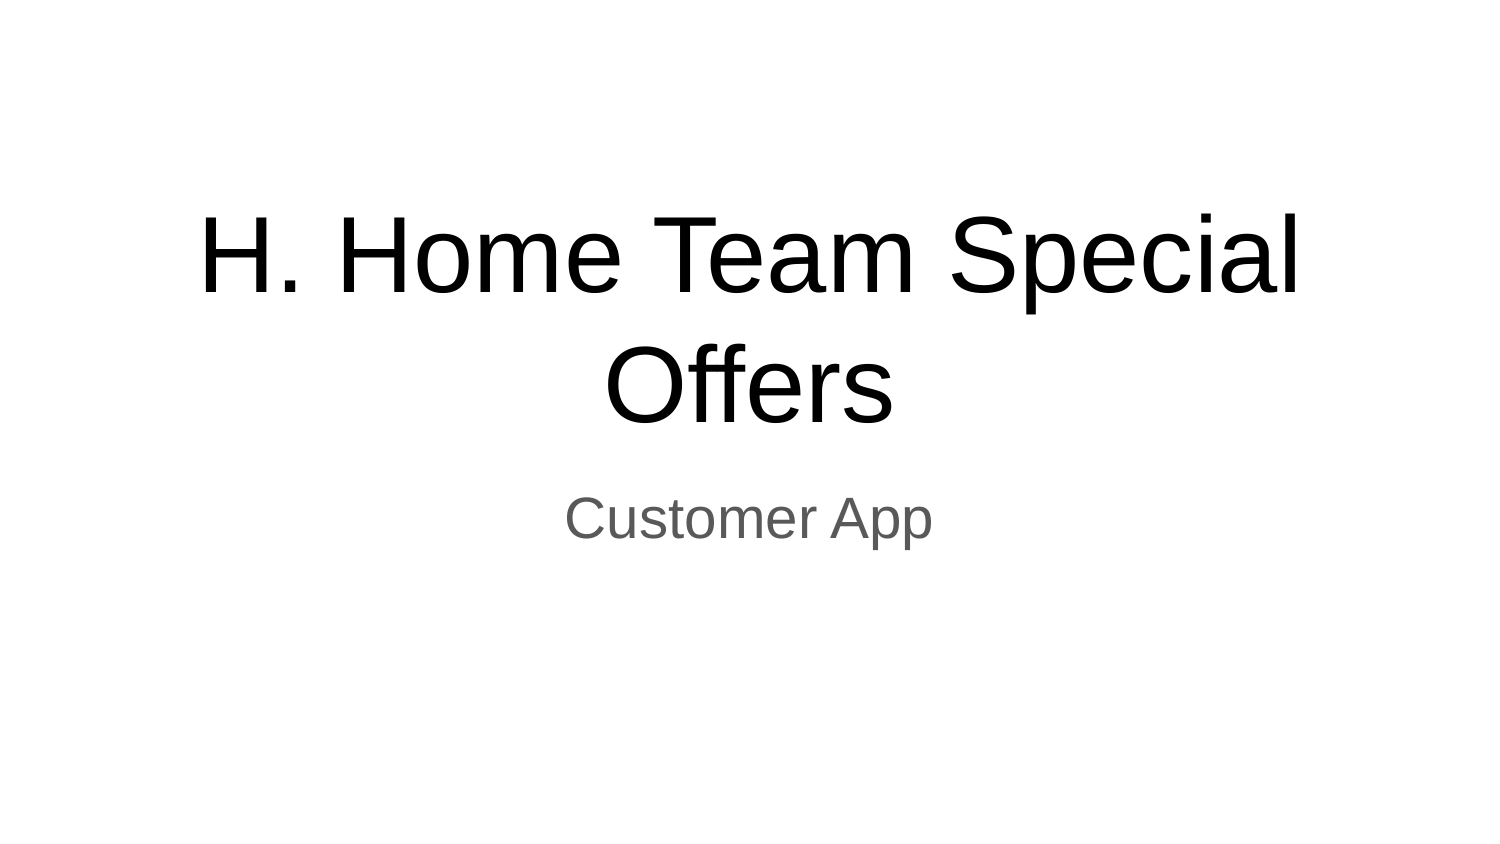

# H. Home Team Special Offers
Customer App